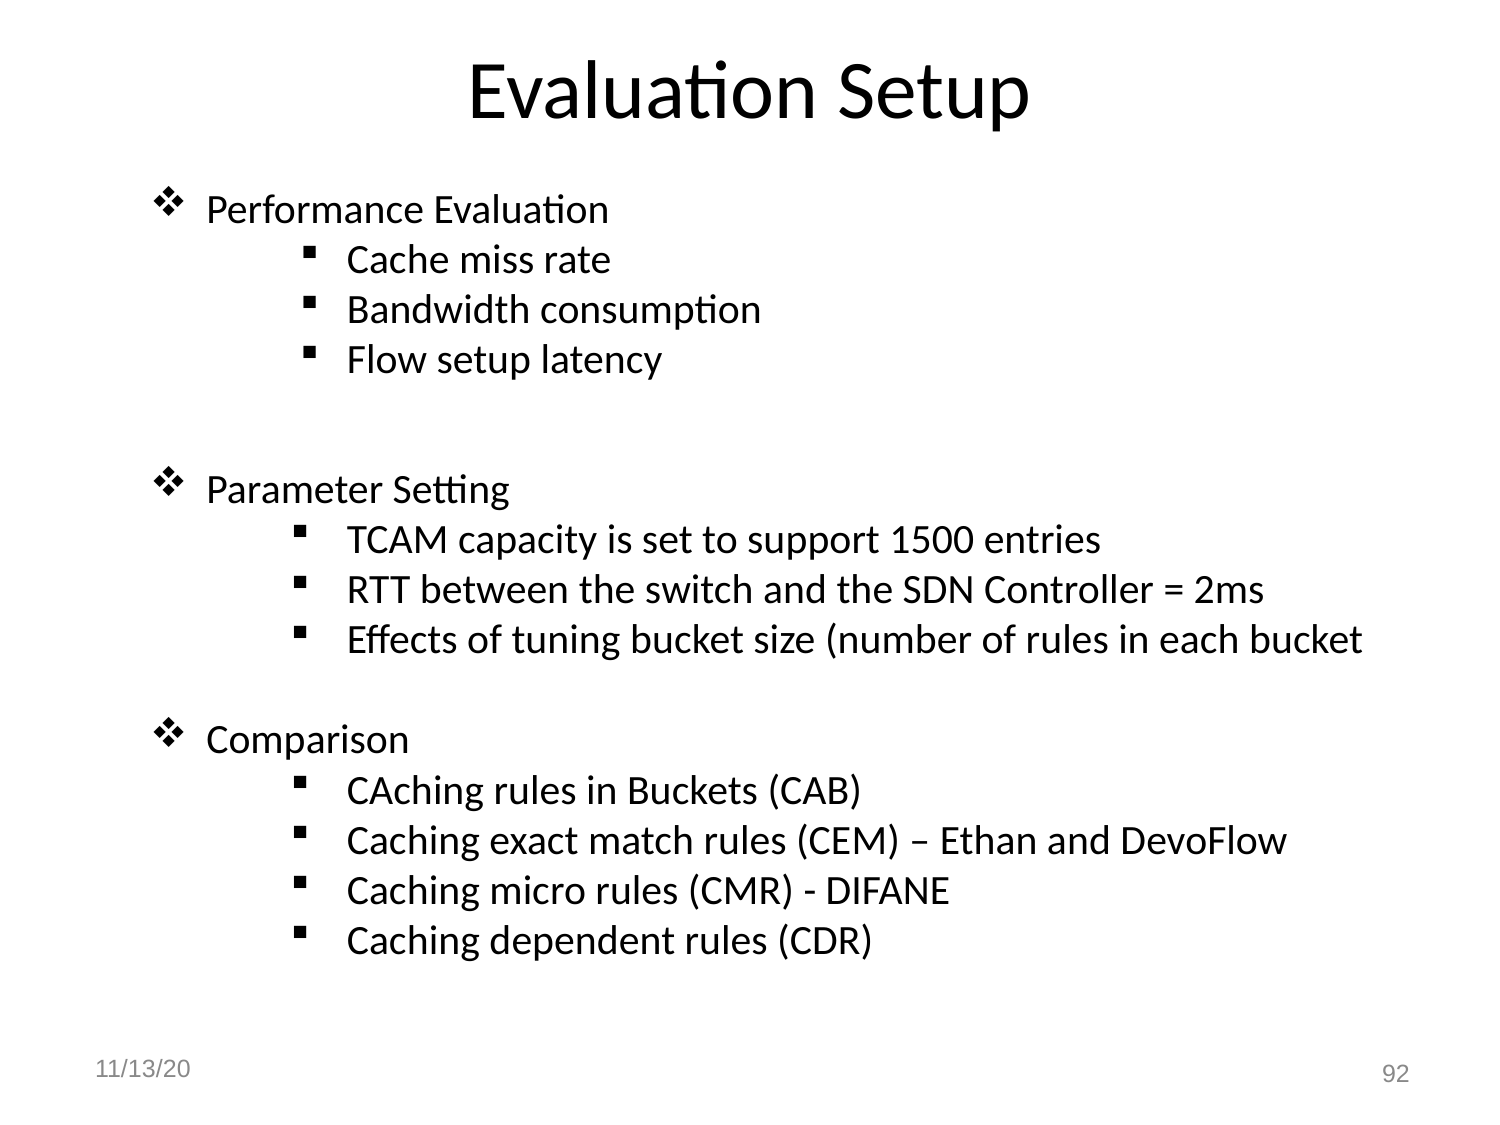

Preliminary Evaluation Setup
Evaluation Setup
Performance Evaluation
Cache miss rate
Bandwidth consumption
Flow setup latency

Parameter Setting
TCAM capacity is set to support 1500 entries
RTT between the switch and the SDN Controller = 2ms
Effects of tuning bucket size (number of rules in each bucket

Comparison
CAching rules in Buckets (CAB)
Caching exact match rules (CEM) – Ethan and DevoFlow
Caching micro rules (CMR) - DIFANE
Caching dependent rules (CDR)
92
11/13/20